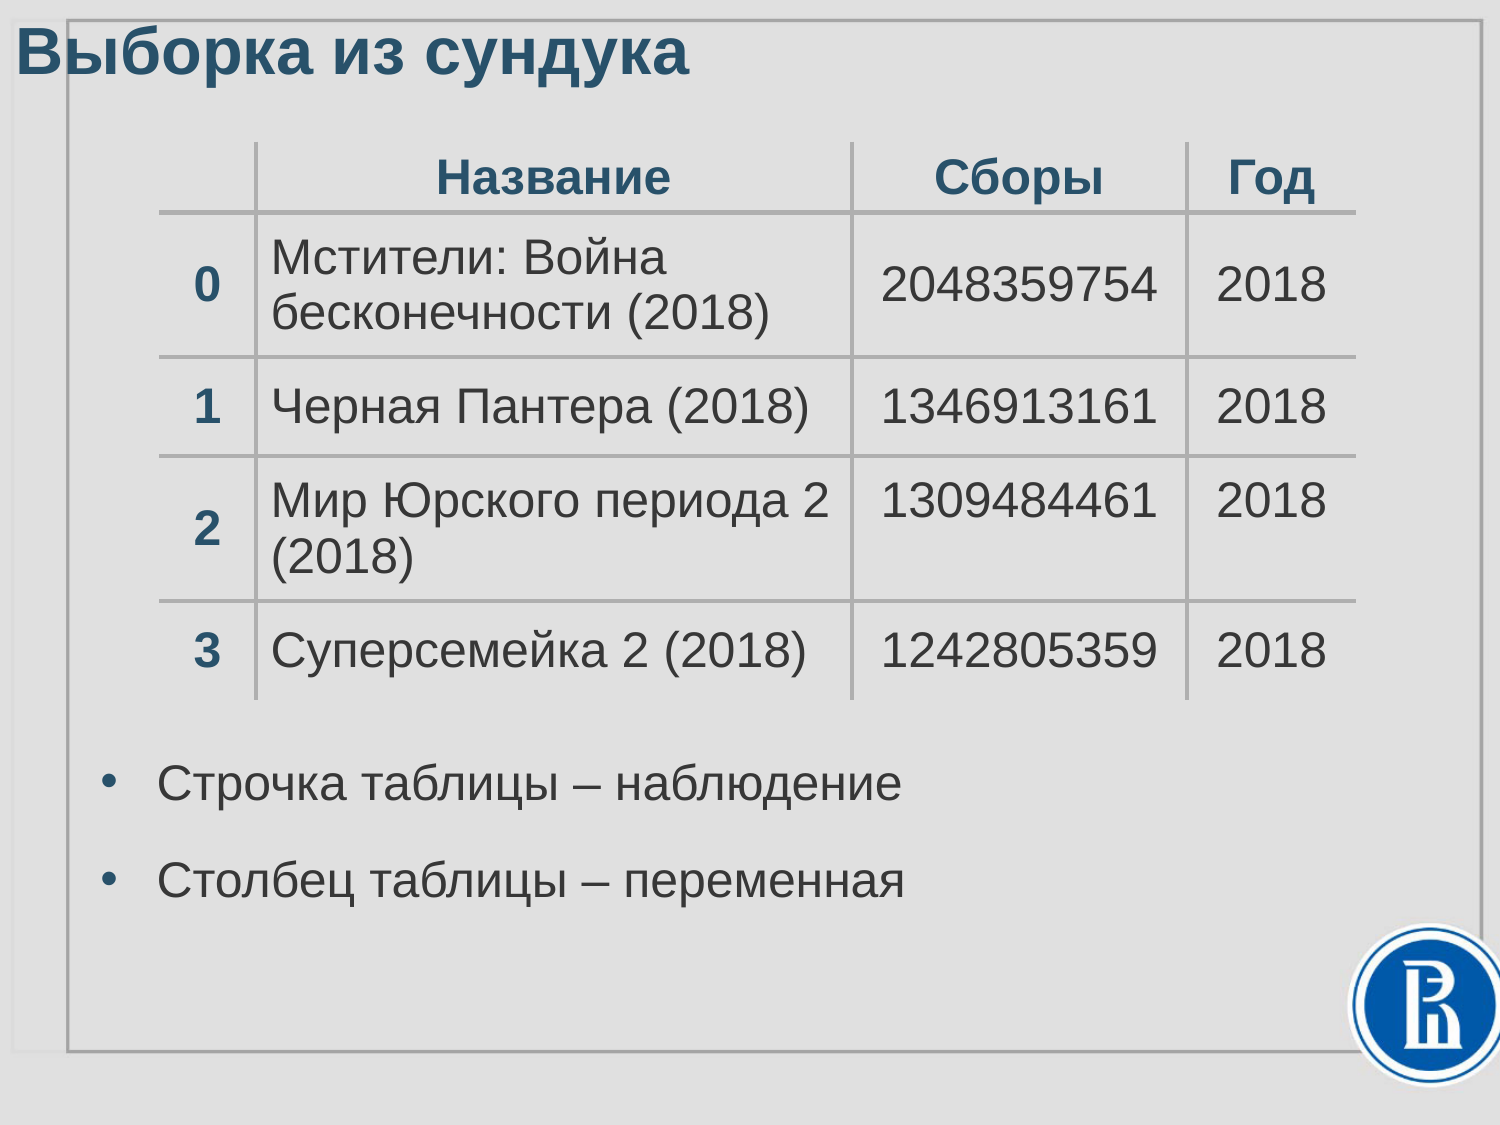

Выборка из сундука
|  | Название | Сборы | Год |
| --- | --- | --- | --- |
| 0 | Мстители: Война бесконечности (2018) | 2048359754 | 2018 |
| 1 | Черная Пантера (2018) | 1346913161 | 2018 |
| 2 | Мир Юрского периода 2 (2018) | 1309484461 | 2018 |
| 3 | Суперсемейка 2 (2018) | 1242805359 | 2018 |
Строчка таблицы – наблюдение
Столбец таблицы – переменная